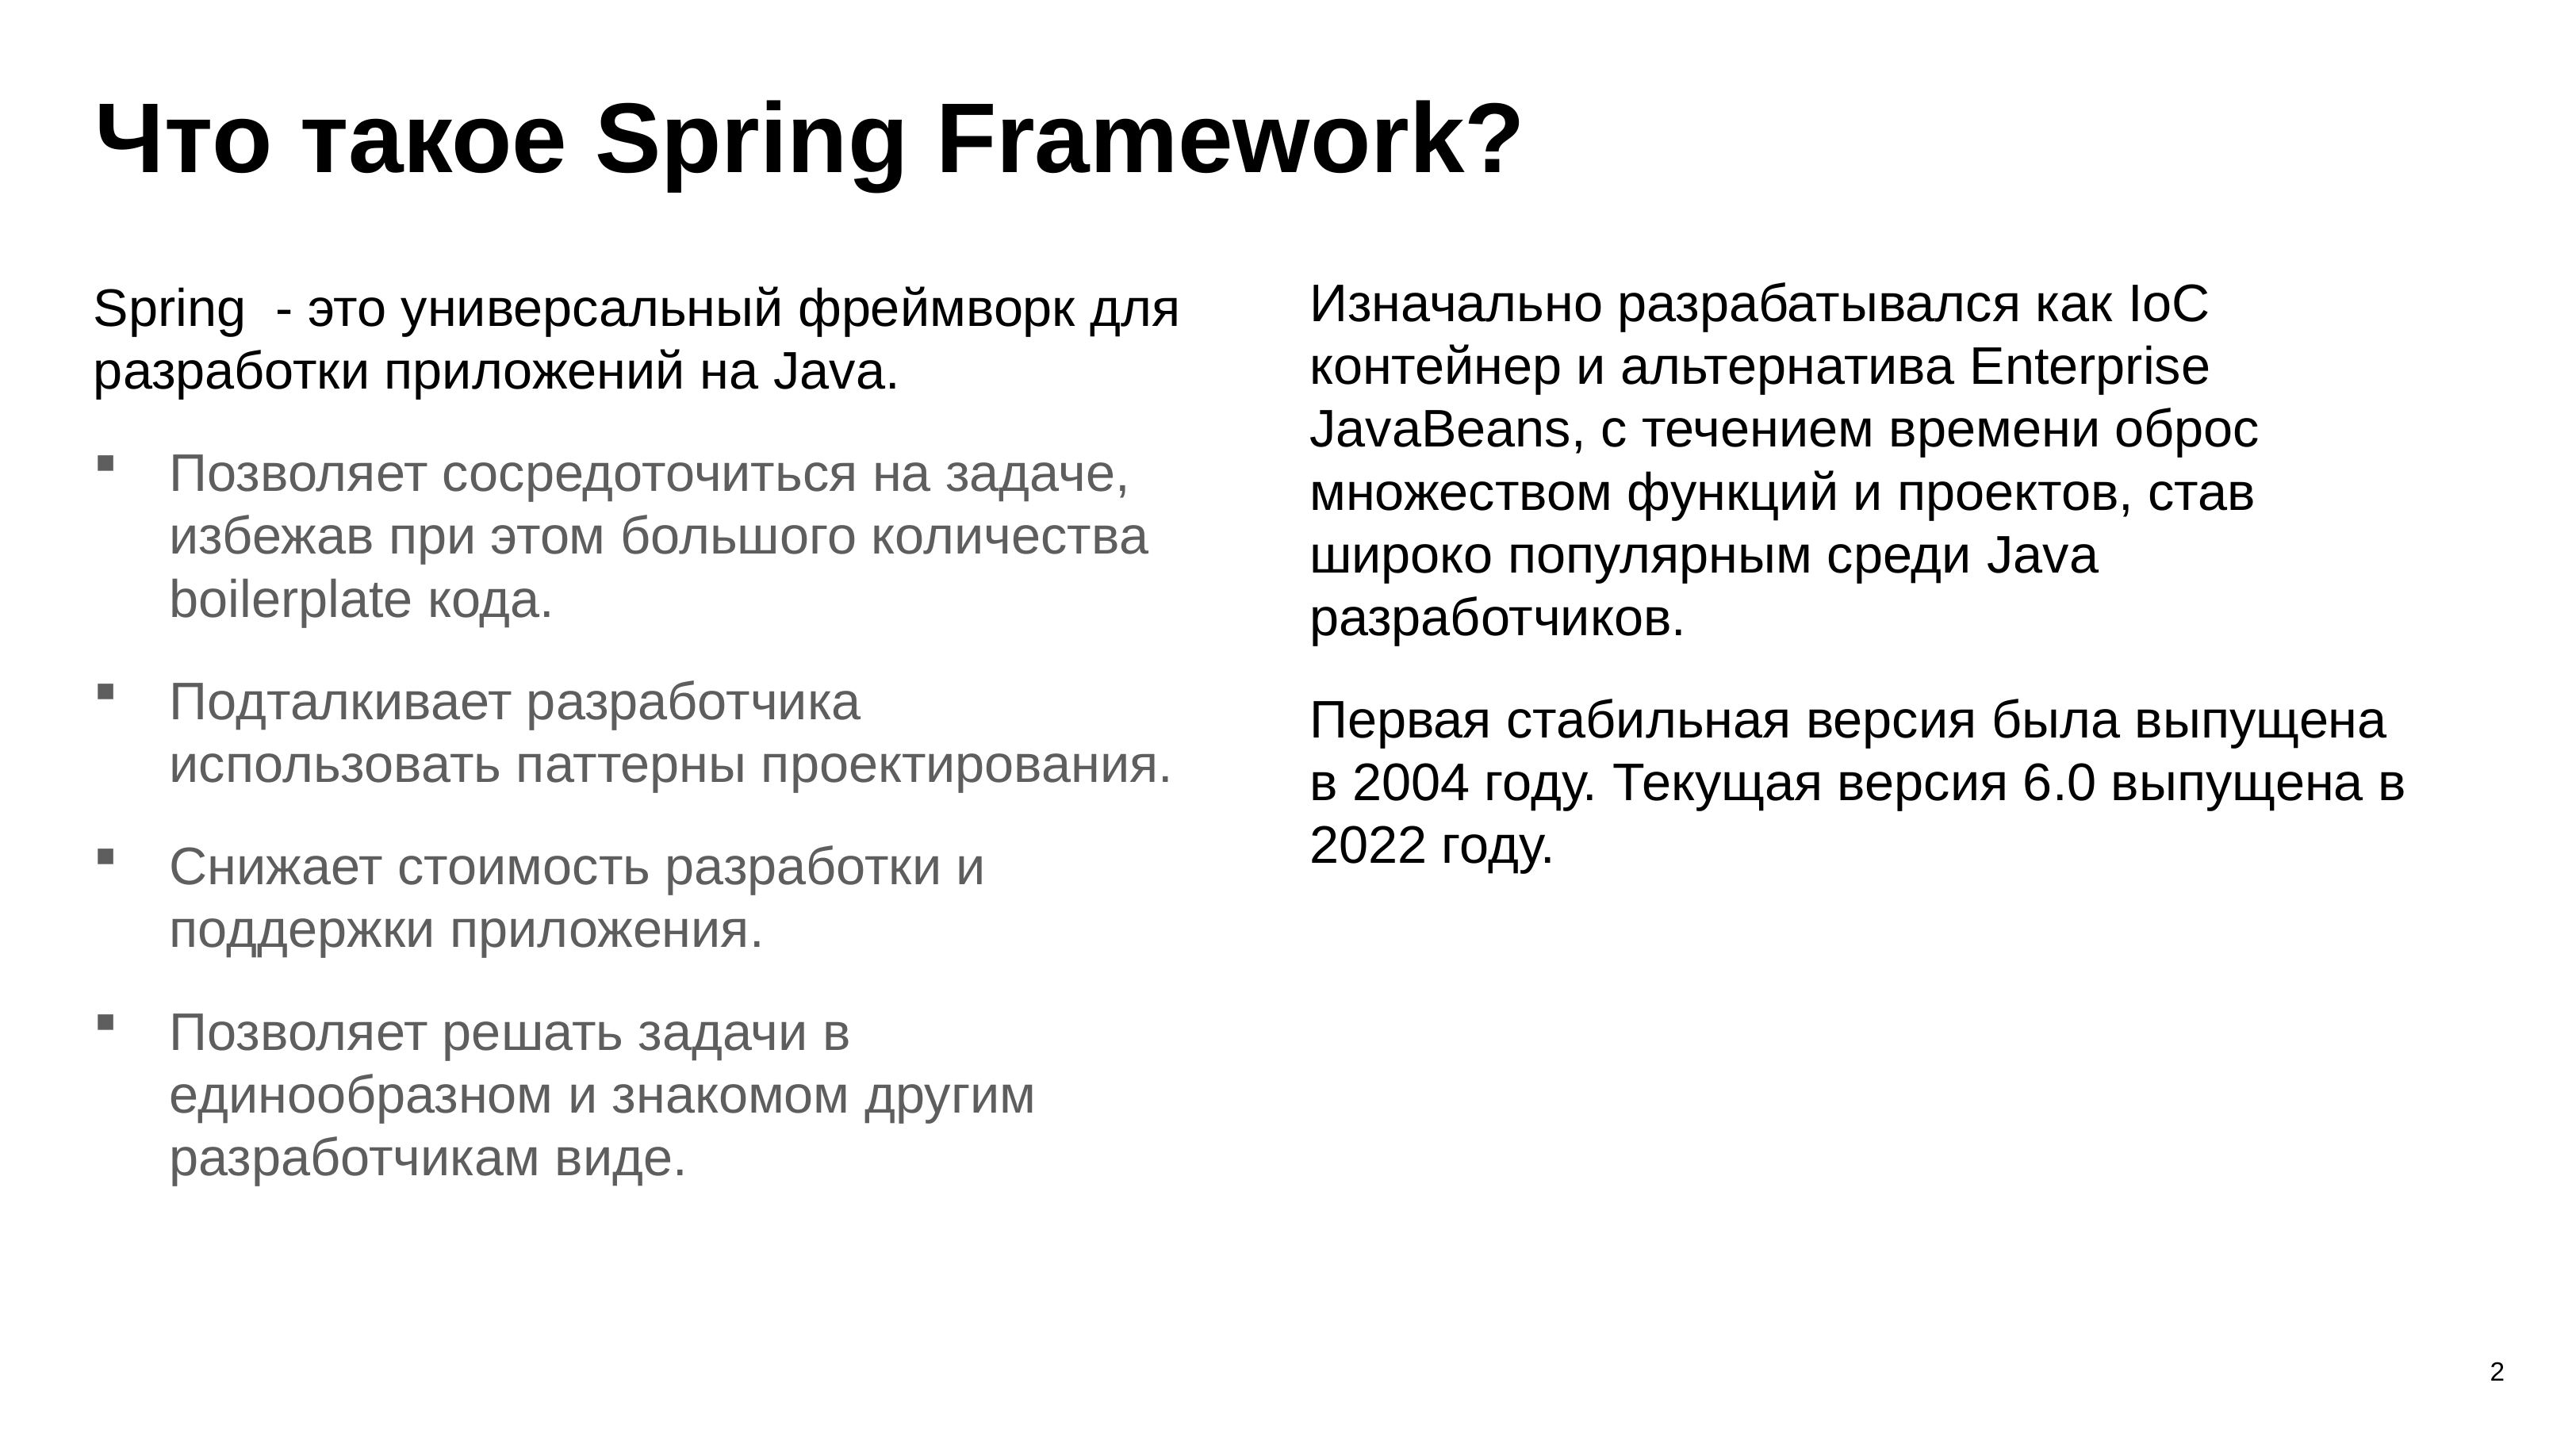

Что такое Spring Framework?
Изначально разрабатывался как IoC контейнер и альтернатива Enterprise JavaBeans, с течением времени оброс множеством функций и проектов, став широко популярным среди Java разработчиков.
Первая стабильная версия была выпущена в 2004 году. Текущая версия 6.0 выпущена в 2022 году.
Spring  - это универсальный фреймворк для разработки приложений на Java.
Позволяет сосредоточиться на задаче, избежав при этом большого количества boilerplate кода.
Подталкивает разработчика использовать паттерны проектирования.
Снижает стоимость разработки и поддержки приложения.
Позволяет решать задачи в единообразном и знакомом другим разработчикам виде.
2